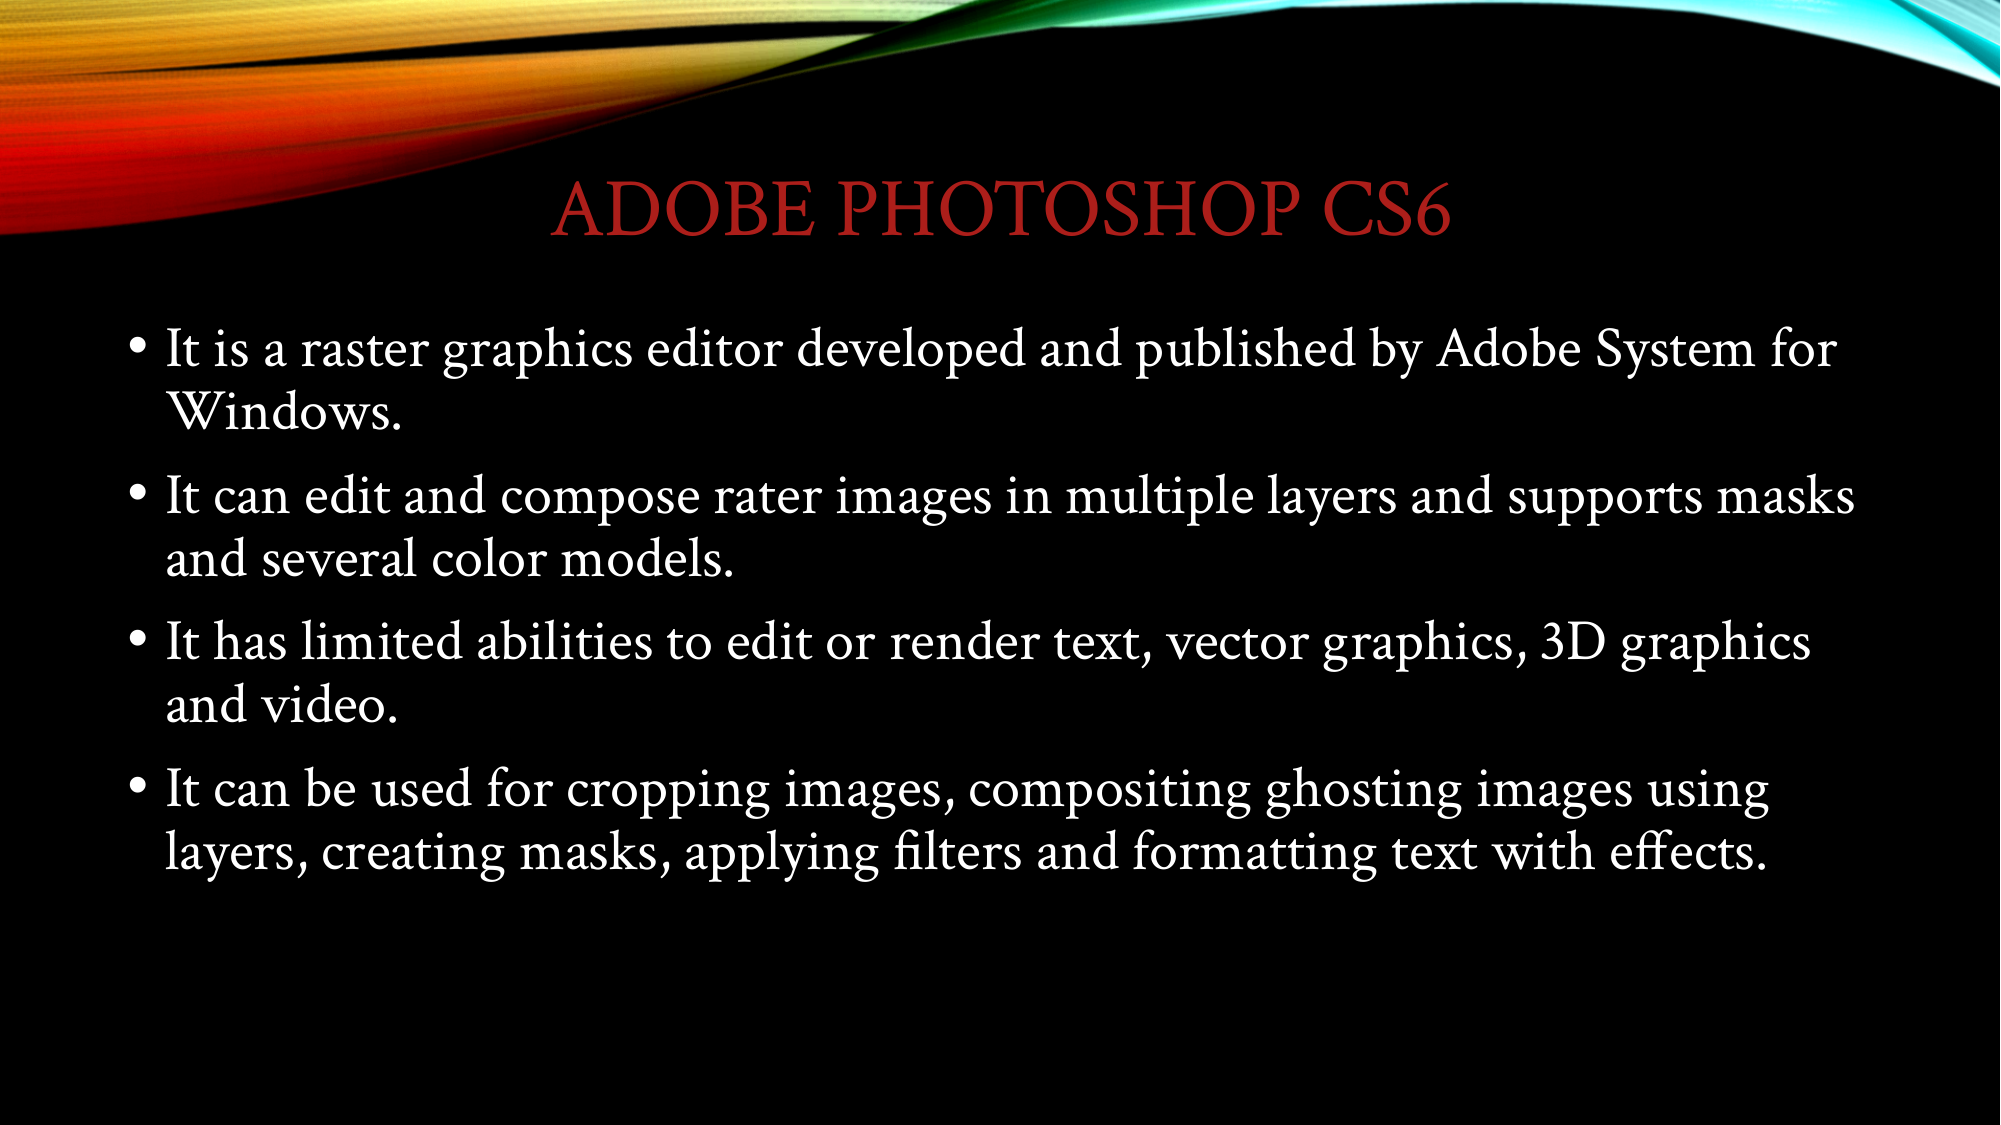

# Adobe Photoshop cs6
It is a raster graphics editor developed and published by Adobe System for Windows.
It can edit and compose rater images in multiple layers and supports masks and several color models.
It has limited abilities to edit or render text, vector graphics, 3D graphics and video.
It can be used for cropping images, compositing ghosting images using layers, creating masks, applying filters and formatting text with effects.